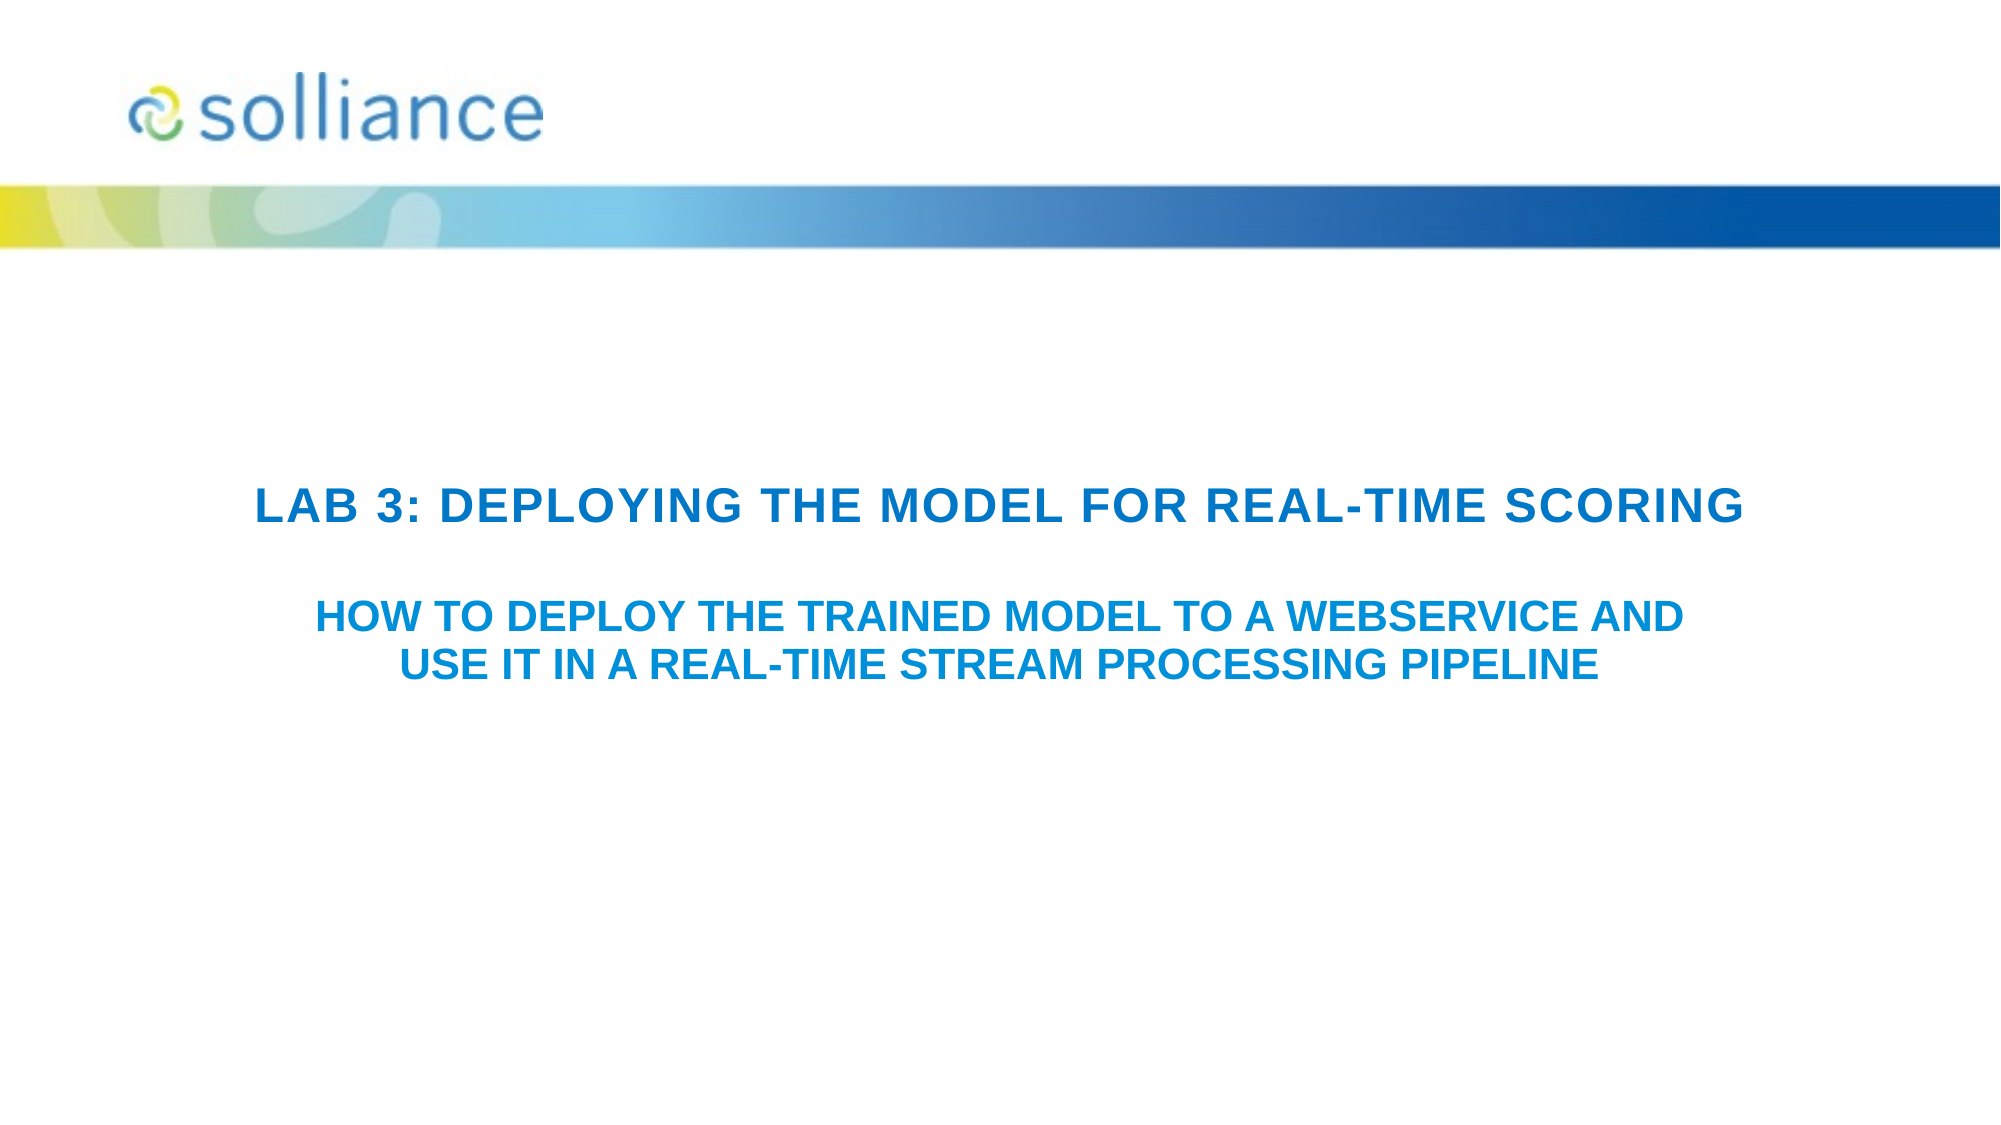

# Lab 3: Deploying the model for real-time scoring
How to deploy the trained model to a webservice and use it in a real-time stream processing pipeline